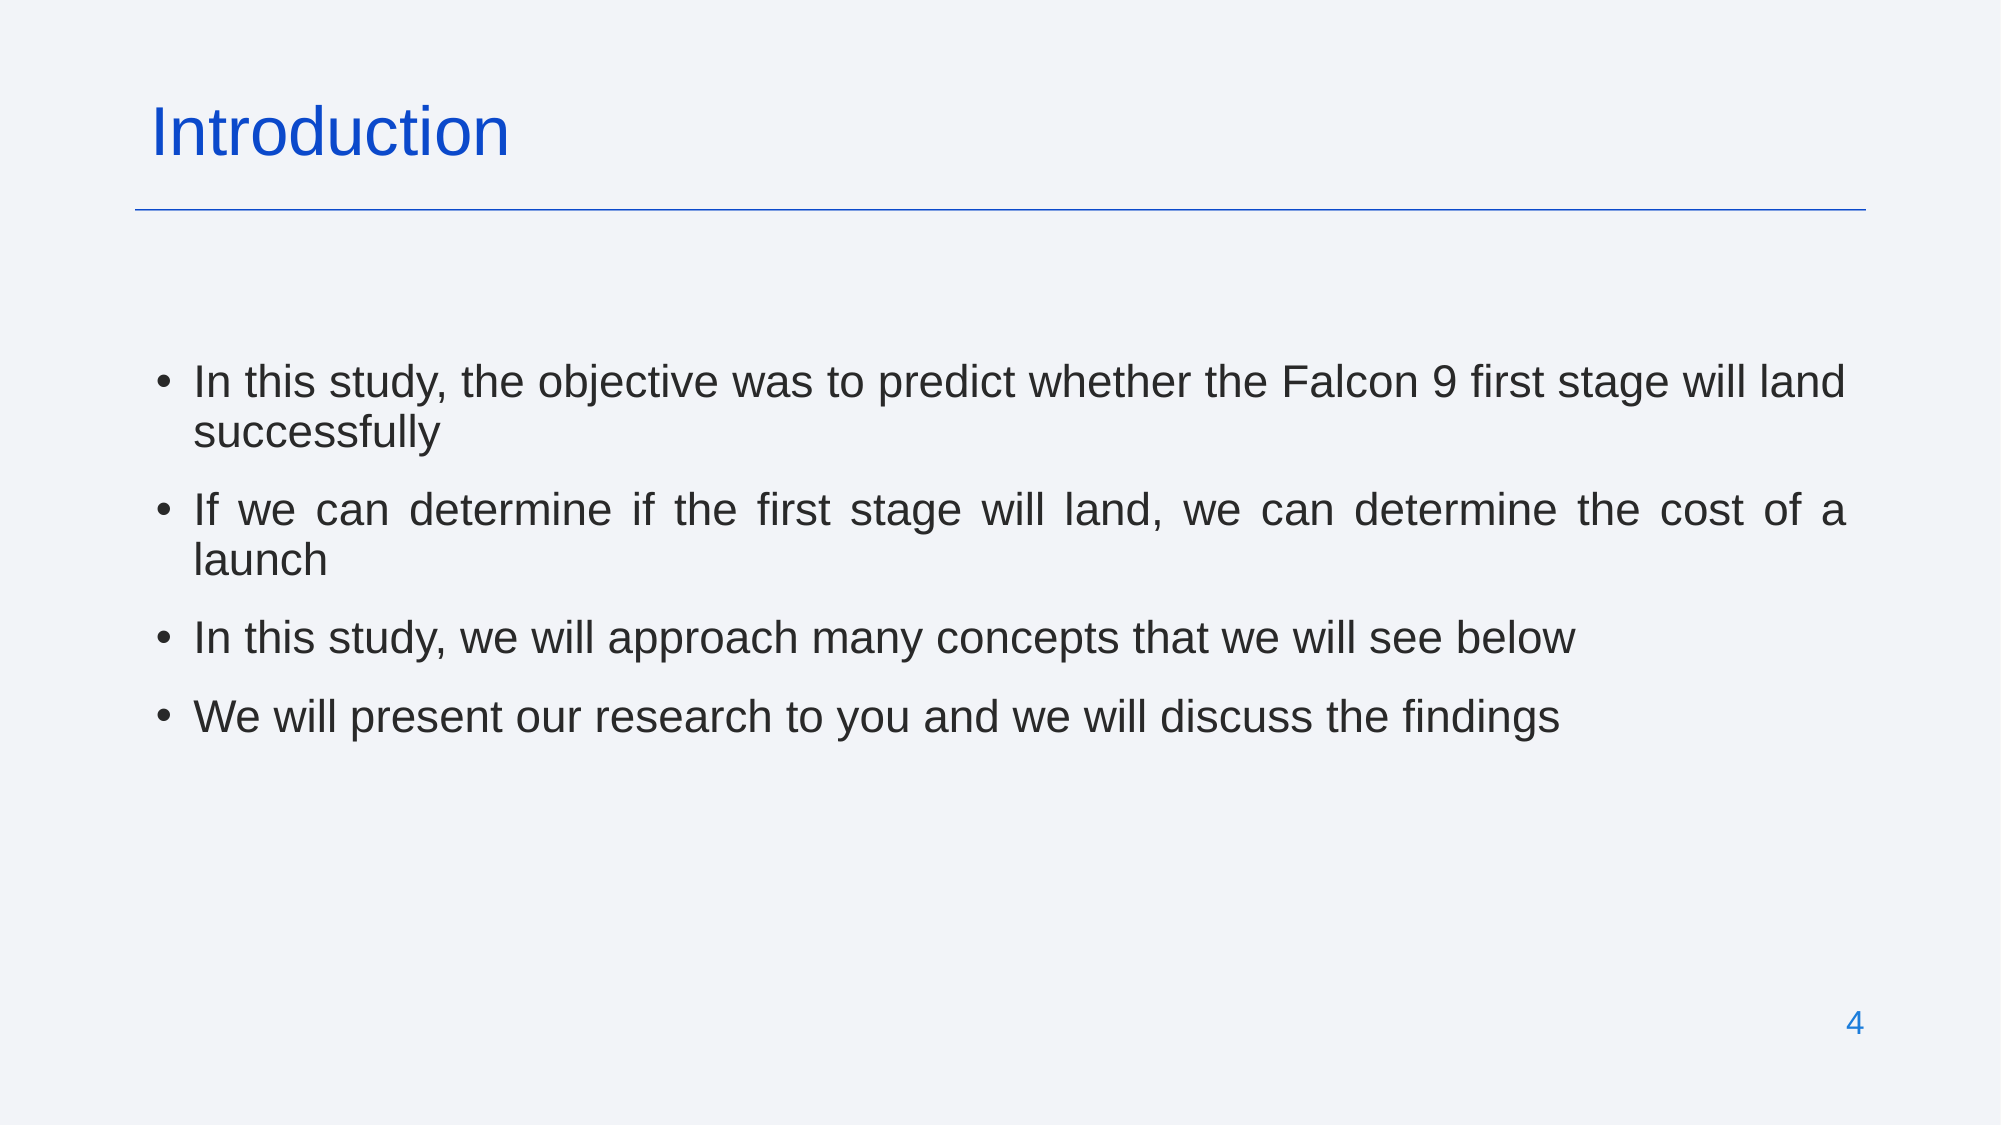

Introduction
In this study, the objective was to predict whether the Falcon 9 first stage will land successfully
If we can determine if the first stage will land, we can determine the cost of a launch
In this study, we will approach many concepts that we will see below
We will present our research to you and we will discuss the findings
4